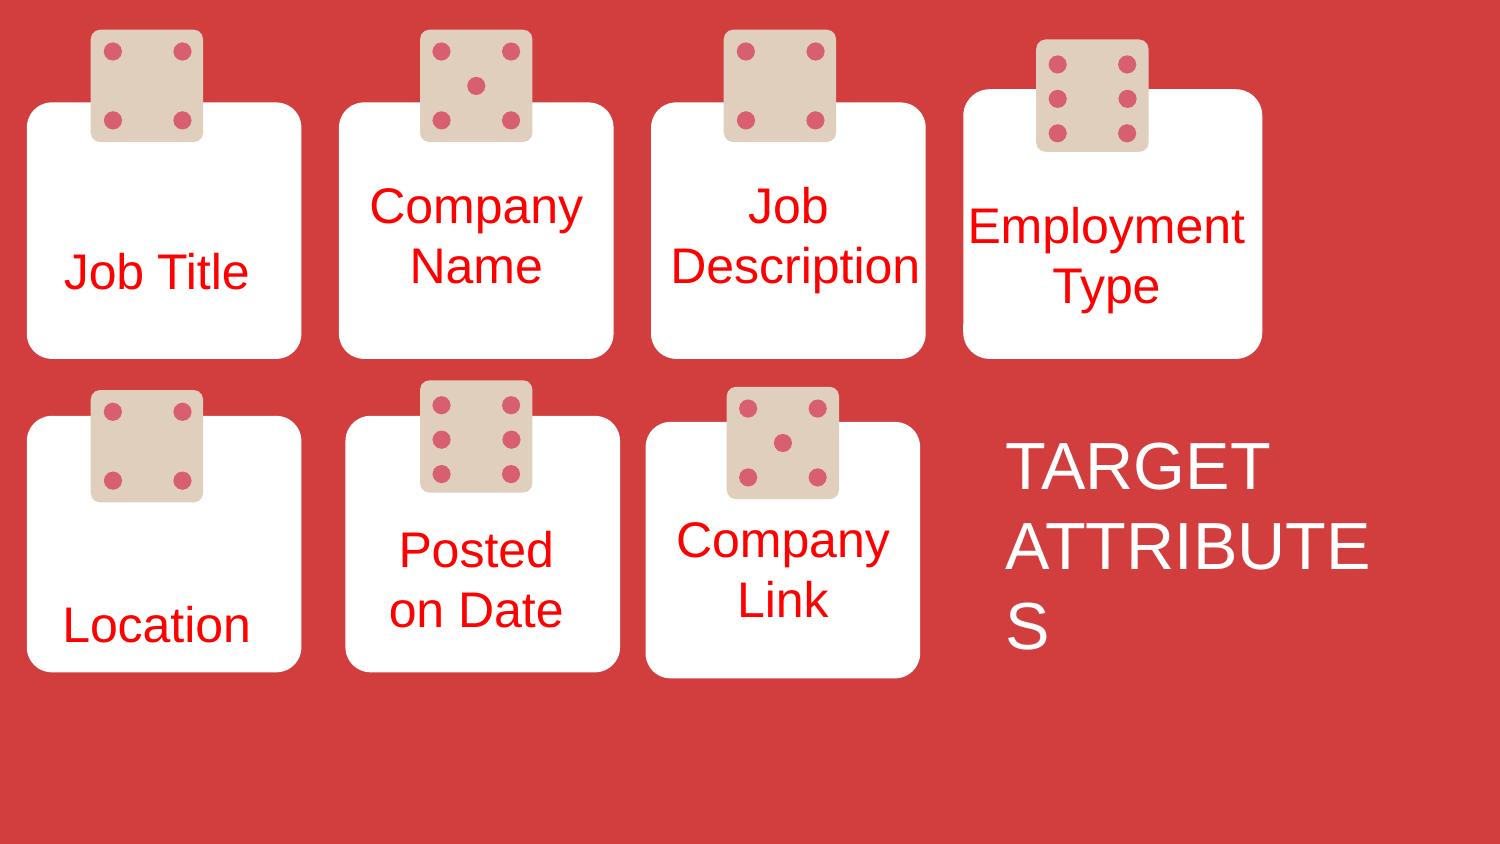

Company Name

Job
 Description

Employment Type
Job Title

# TARGET ATTRIBUTES
Company Link
Posted on Date
Location